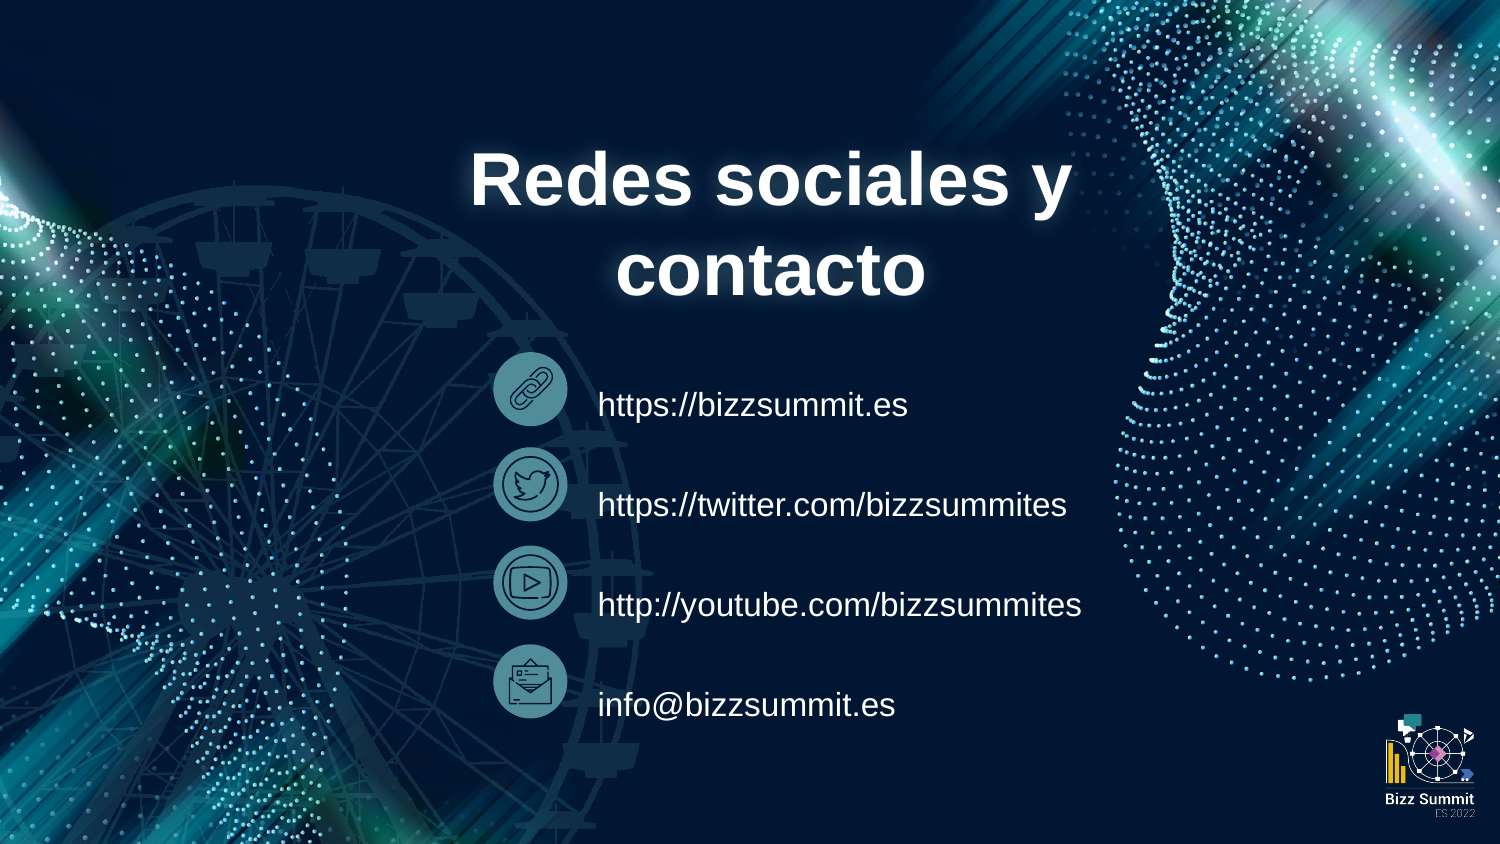

# Redes sociales y contacto
https://bizzsummit.es
https://twitter.com/bizzsummites
http://youtube.com/bizzsummites
info@bizzsummit.es